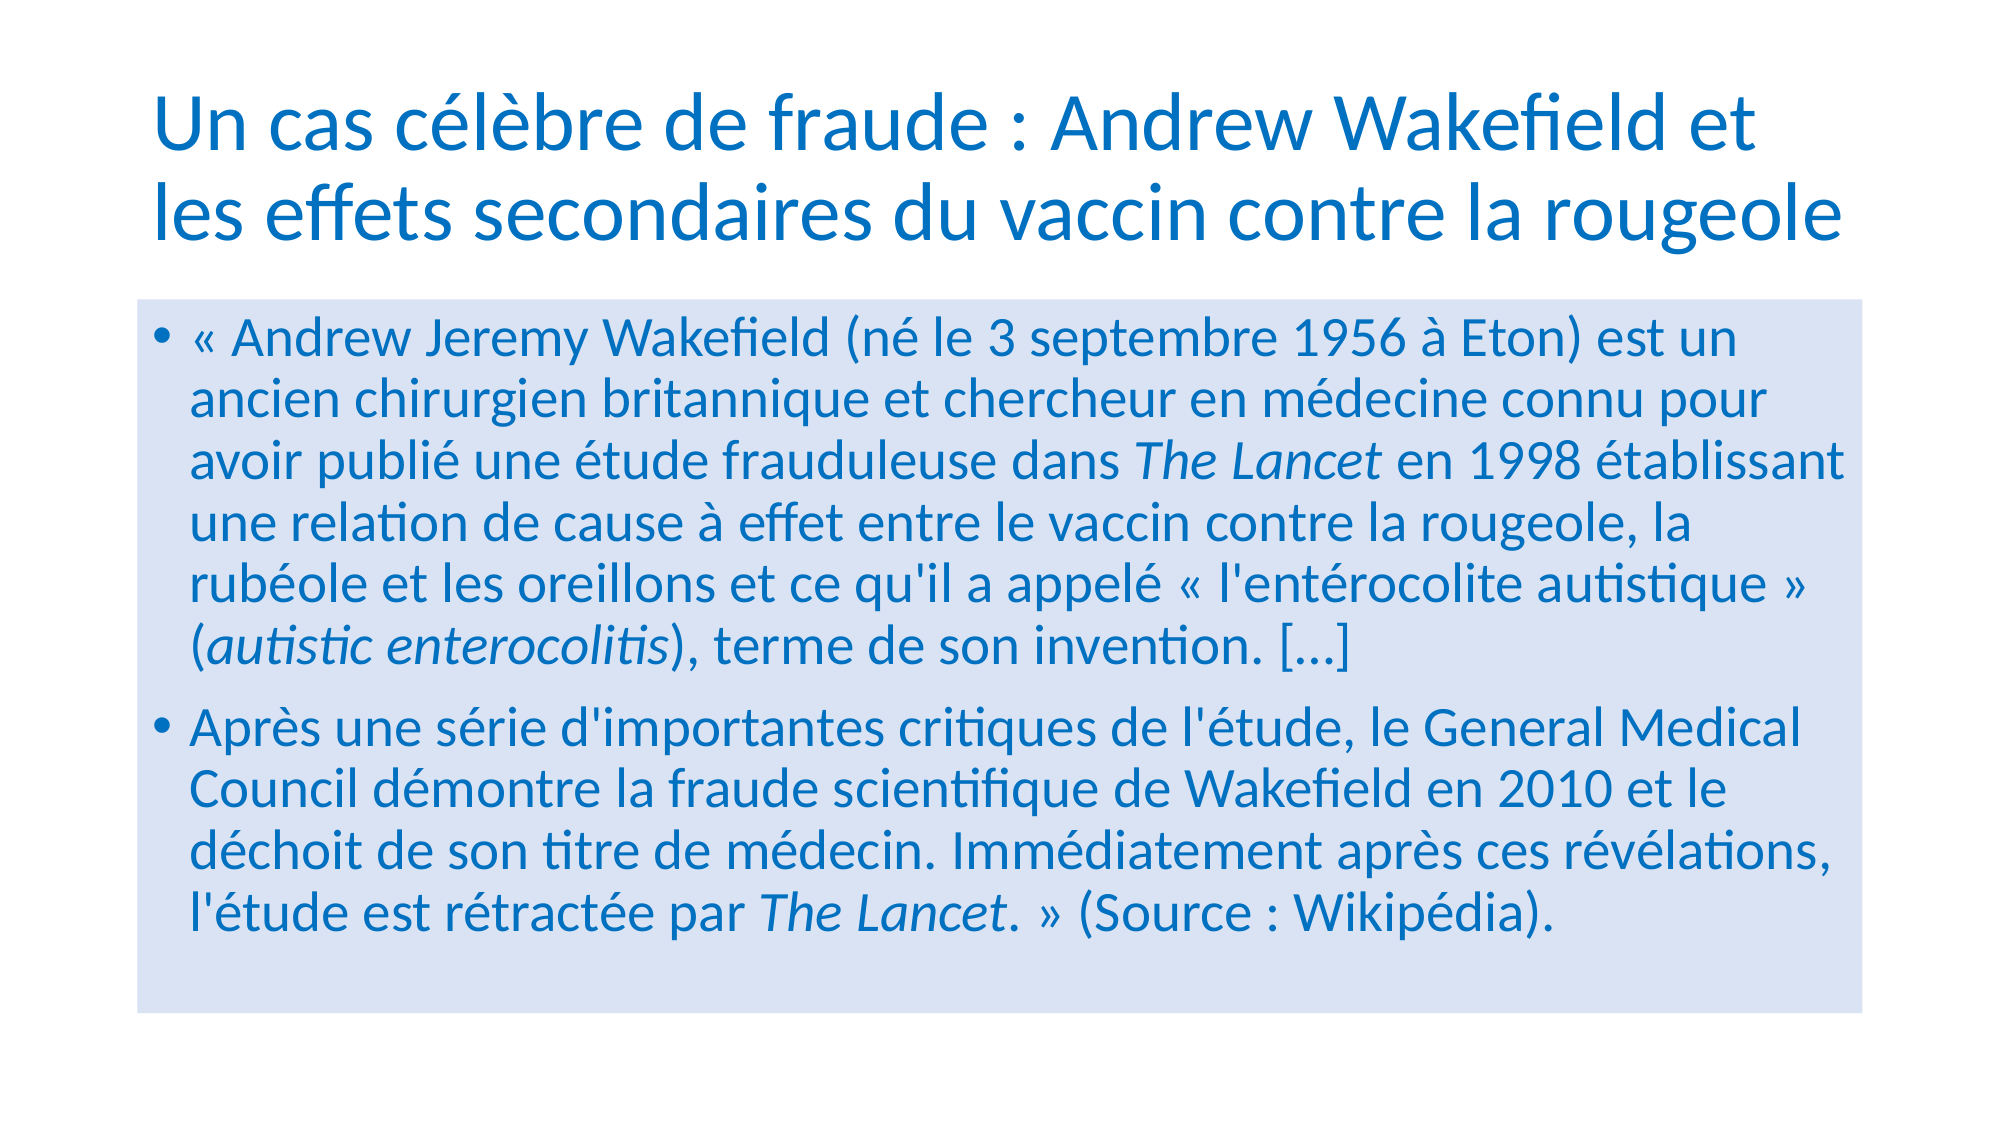

# Un cas célèbre de fraude : Andrew Wakefield et les effets secondaires du vaccin contre la rougeole
« Andrew Jeremy Wakefield (né le 3 septembre 1956 à Eton) est un ancien chirurgien britannique et chercheur en médecine connu pour avoir publié une étude frauduleuse dans The Lancet en 1998 établissant une relation de cause à effet entre le vaccin contre la rougeole, la rubéole et les oreillons et ce qu'il a appelé « l'entérocolite autistique » (autistic enterocolitis), terme de son invention. […]
Après une série d'importantes critiques de l'étude, le General Medical Council démontre la fraude scientifique de Wakefield en 2010 et le déchoit de son titre de médecin. Immédiatement après ces révélations, l'étude est rétractée par The Lancet. » (Source : Wikipédia).